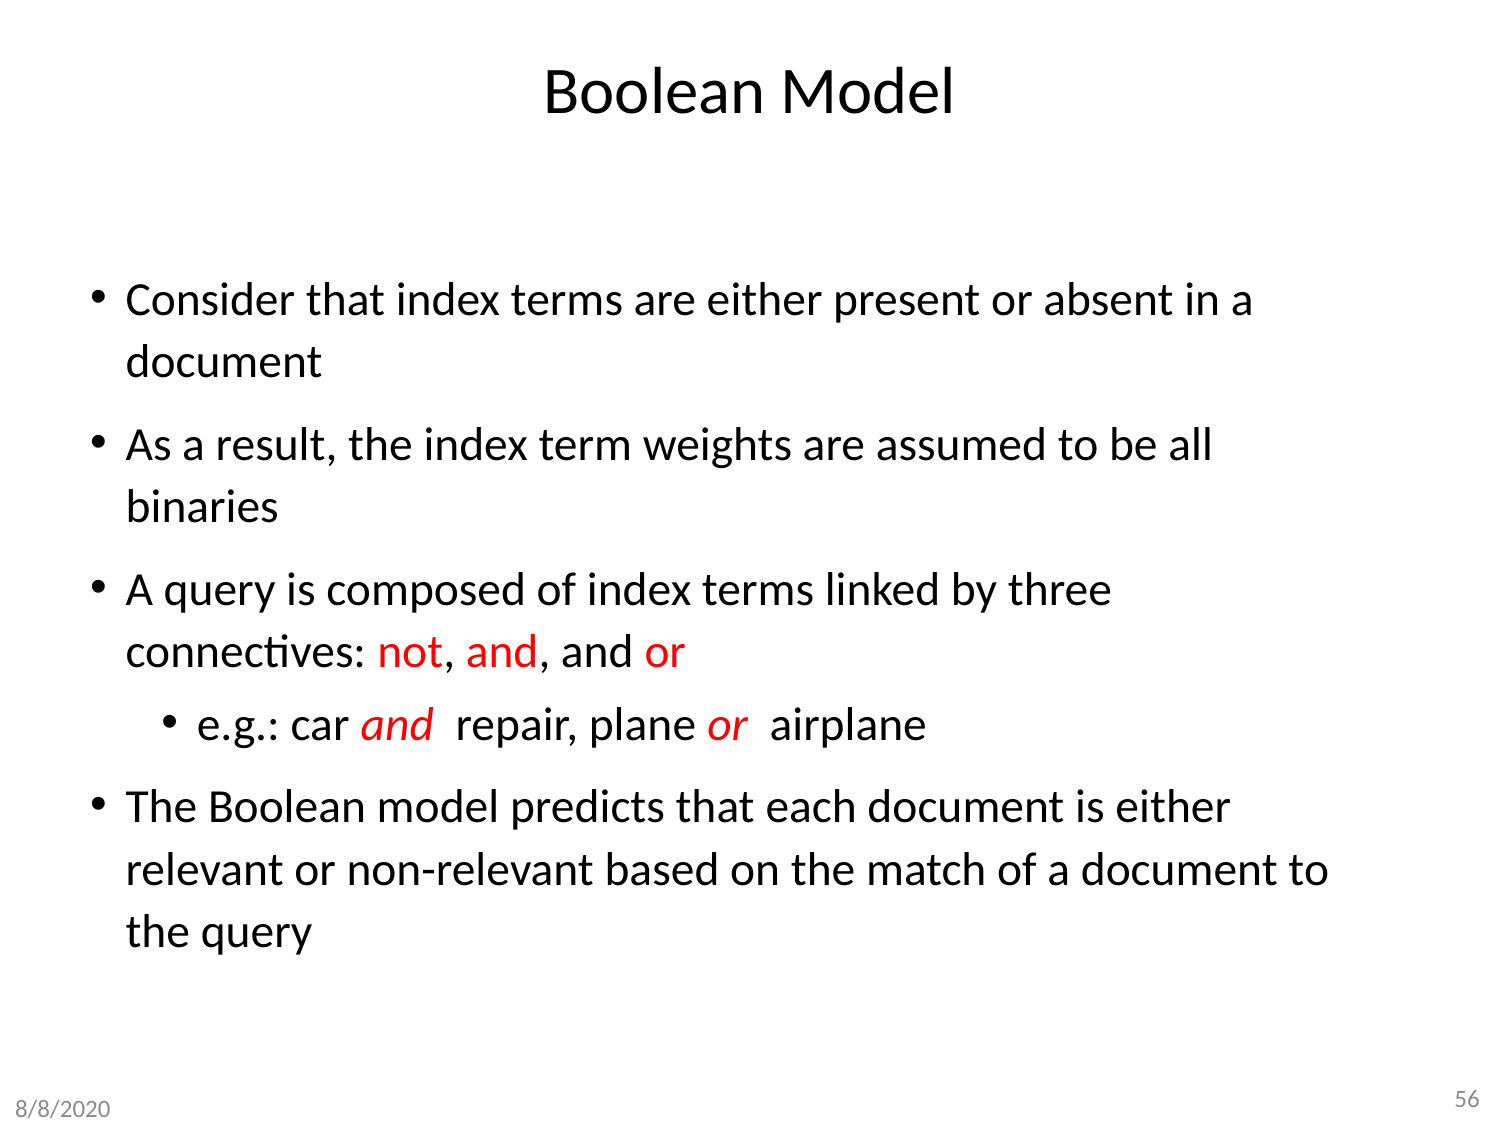

# Boolean Model
Consider that index terms are either present or absent in a document
As a result, the index term weights are assumed to be all binaries
A query is composed of index terms linked by three connectives: not, and, and or
e.g.: car and  repair, plane or  airplane
The Boolean model predicts that each document is either relevant or non-relevant based on the match of a document to the query
56
8/8/2020